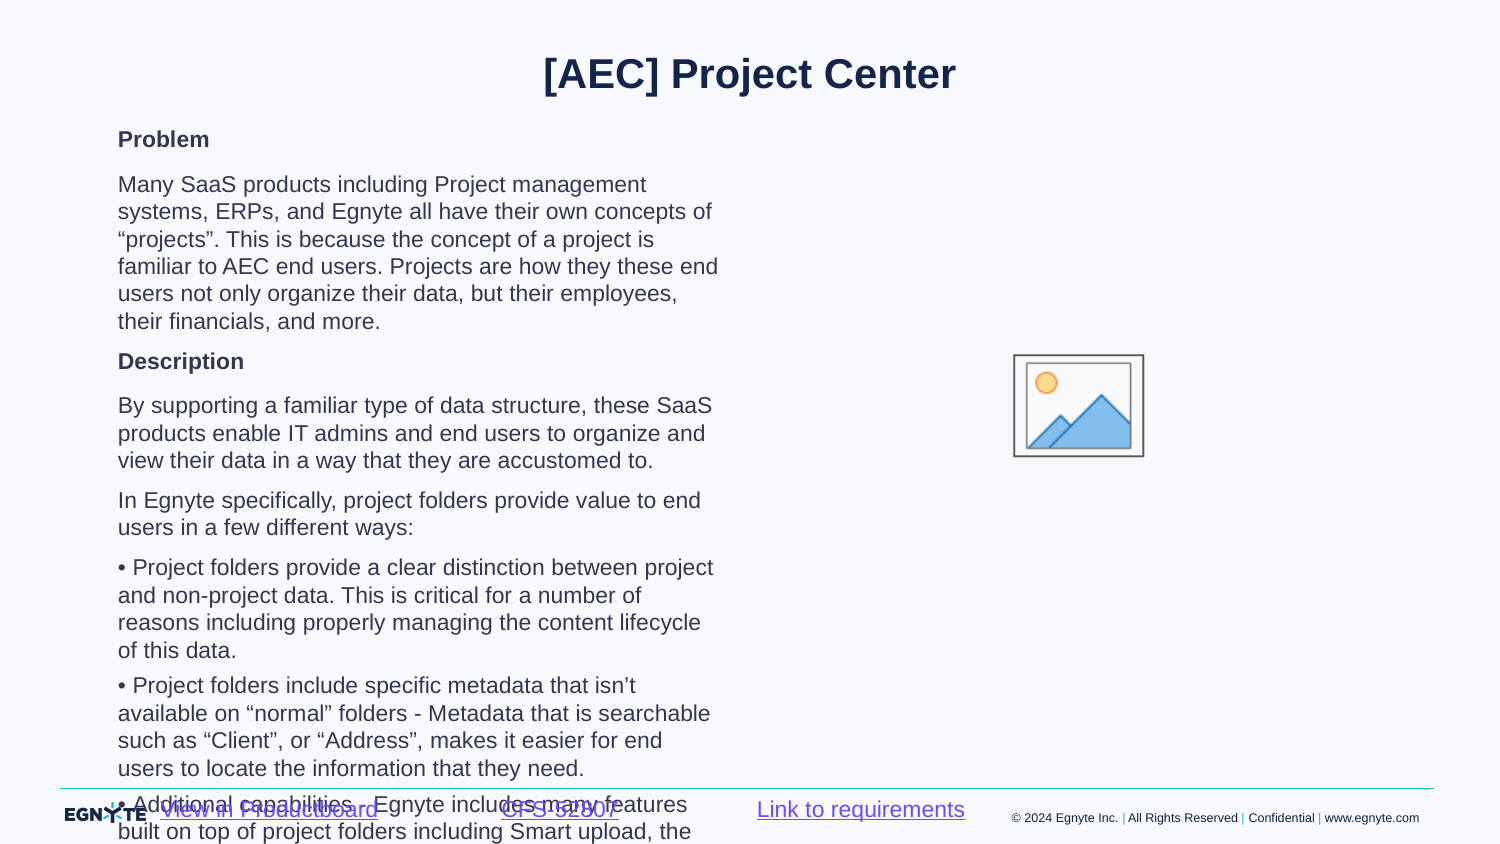

# [AEC] Project Center
Problem
Many SaaS products including Project management systems, ERPs, and Egnyte all have their own concepts of “projects”. This is because the concept of a project is familiar to AEC end users. Projects are how they these end users not only organize their data, but their employees, their financials, and more.
Description
By supporting a familiar type of data structure, these SaaS products enable IT admins and end users to organize and view their data in a way that they are accustomed to.
In Egnyte specifically, project folders provide value to end users in a few different ways:
• Project folders provide a clear distinction between project and non-project data. This is critical for a number of reasons including properly managing the content lifecycle of this data.
• Project folders include specific metadata that isn’t available on “normal” folders - Metadata that is searchable such as “Client”, or “Address”, makes it easier for end users to locate the information that they need.
• Additional capabilities - Egnyte includes many features built on top of project folders including Smart upload, the project dashboard, and more. These features are all built to support specific workflows within a project, but without marking a folder as a project folder in Egnyte, these features are inaccessible.

Link to requirements
CFS-52807
View in Productboard